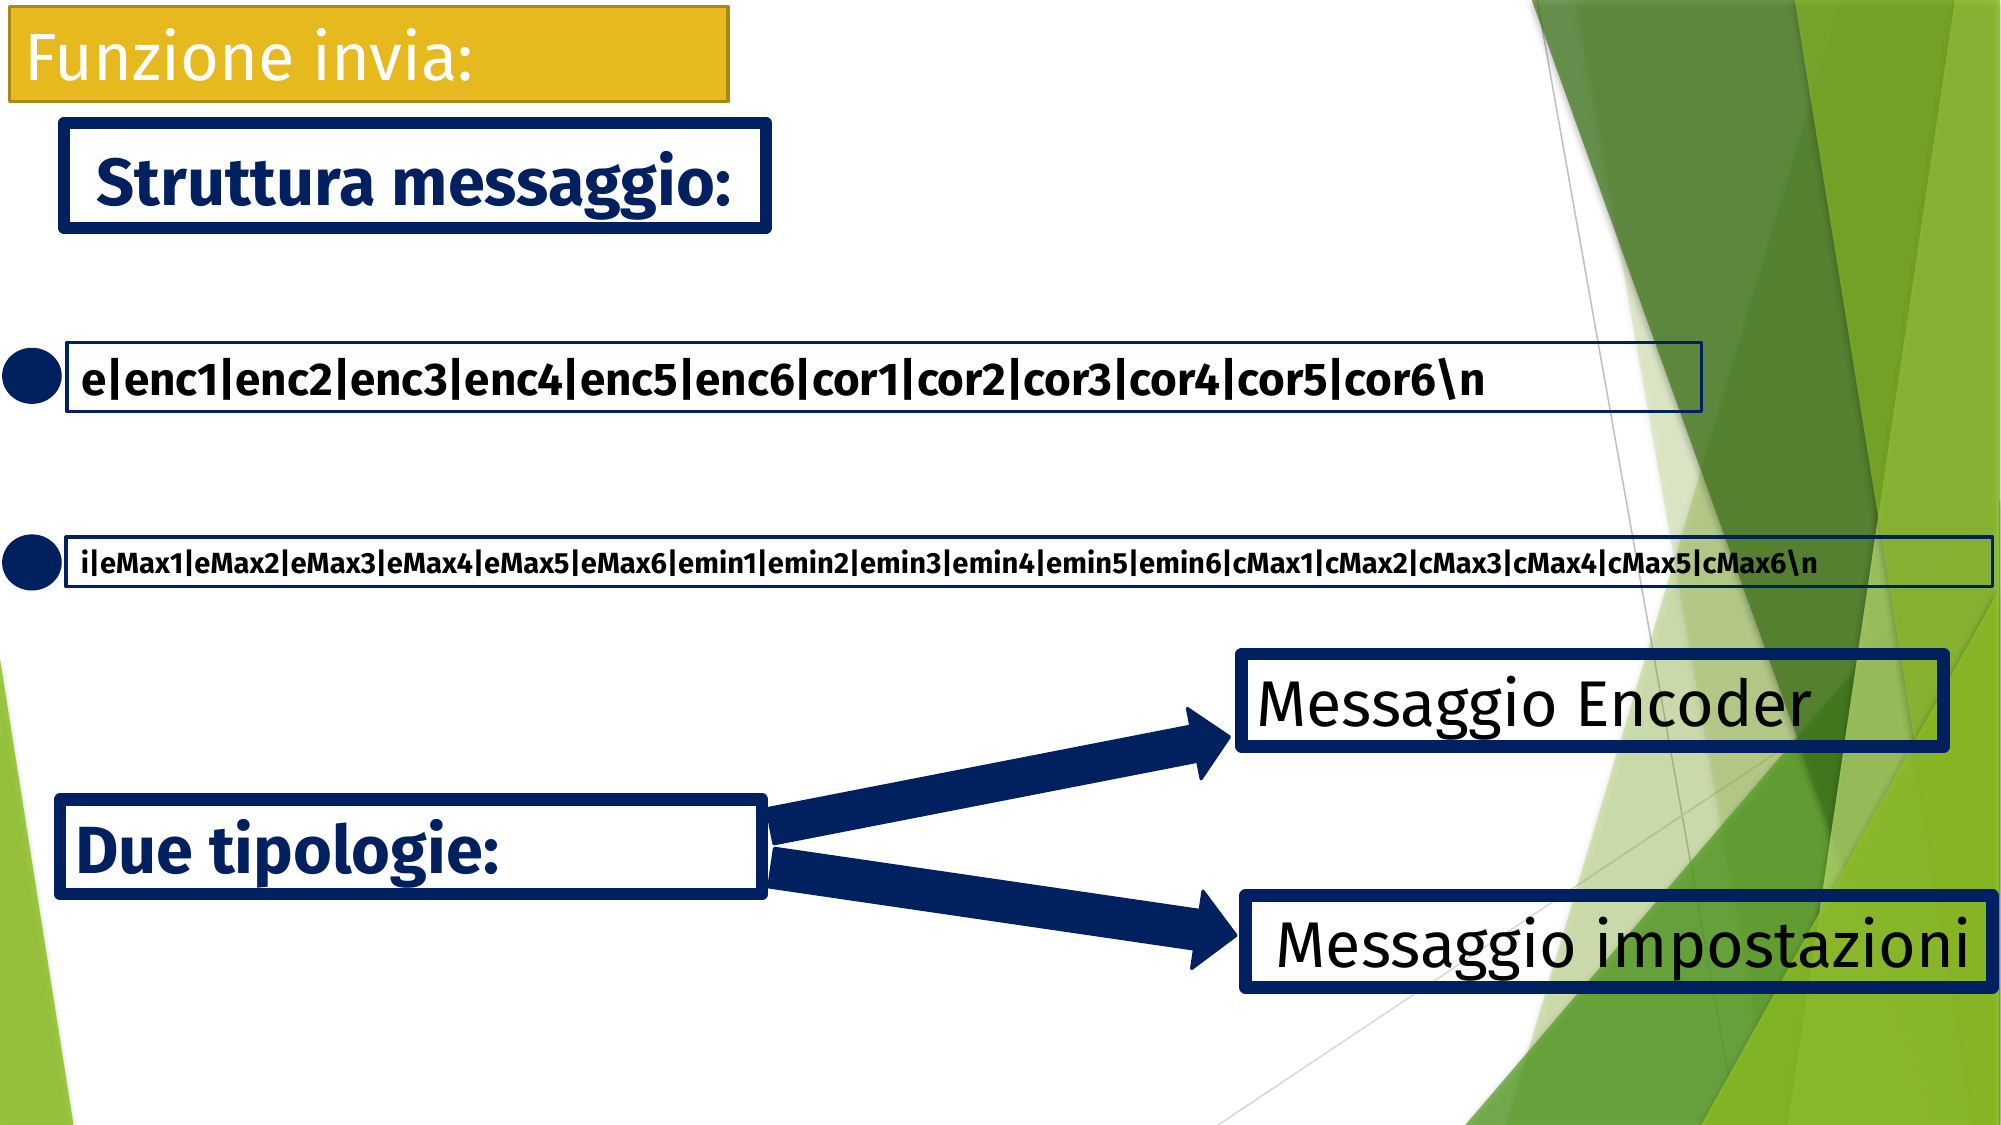

# Funzione invia:
 Struttura messaggio:
e|enc1|enc2|enc3|enc4|enc5|enc6|cor1|cor2|cor3|cor4|cor5|cor6\n

i|eMax1|eMax2|eMax3|eMax4|eMax5|eMax6|emin1|emin2|emin3|emin4|emin5|emin6|cMax1|cMax2|cMax3|cMax4|cMax5|cMax6\n
Messaggio Encoder

Due tipologie:

 Messaggio impostazioni